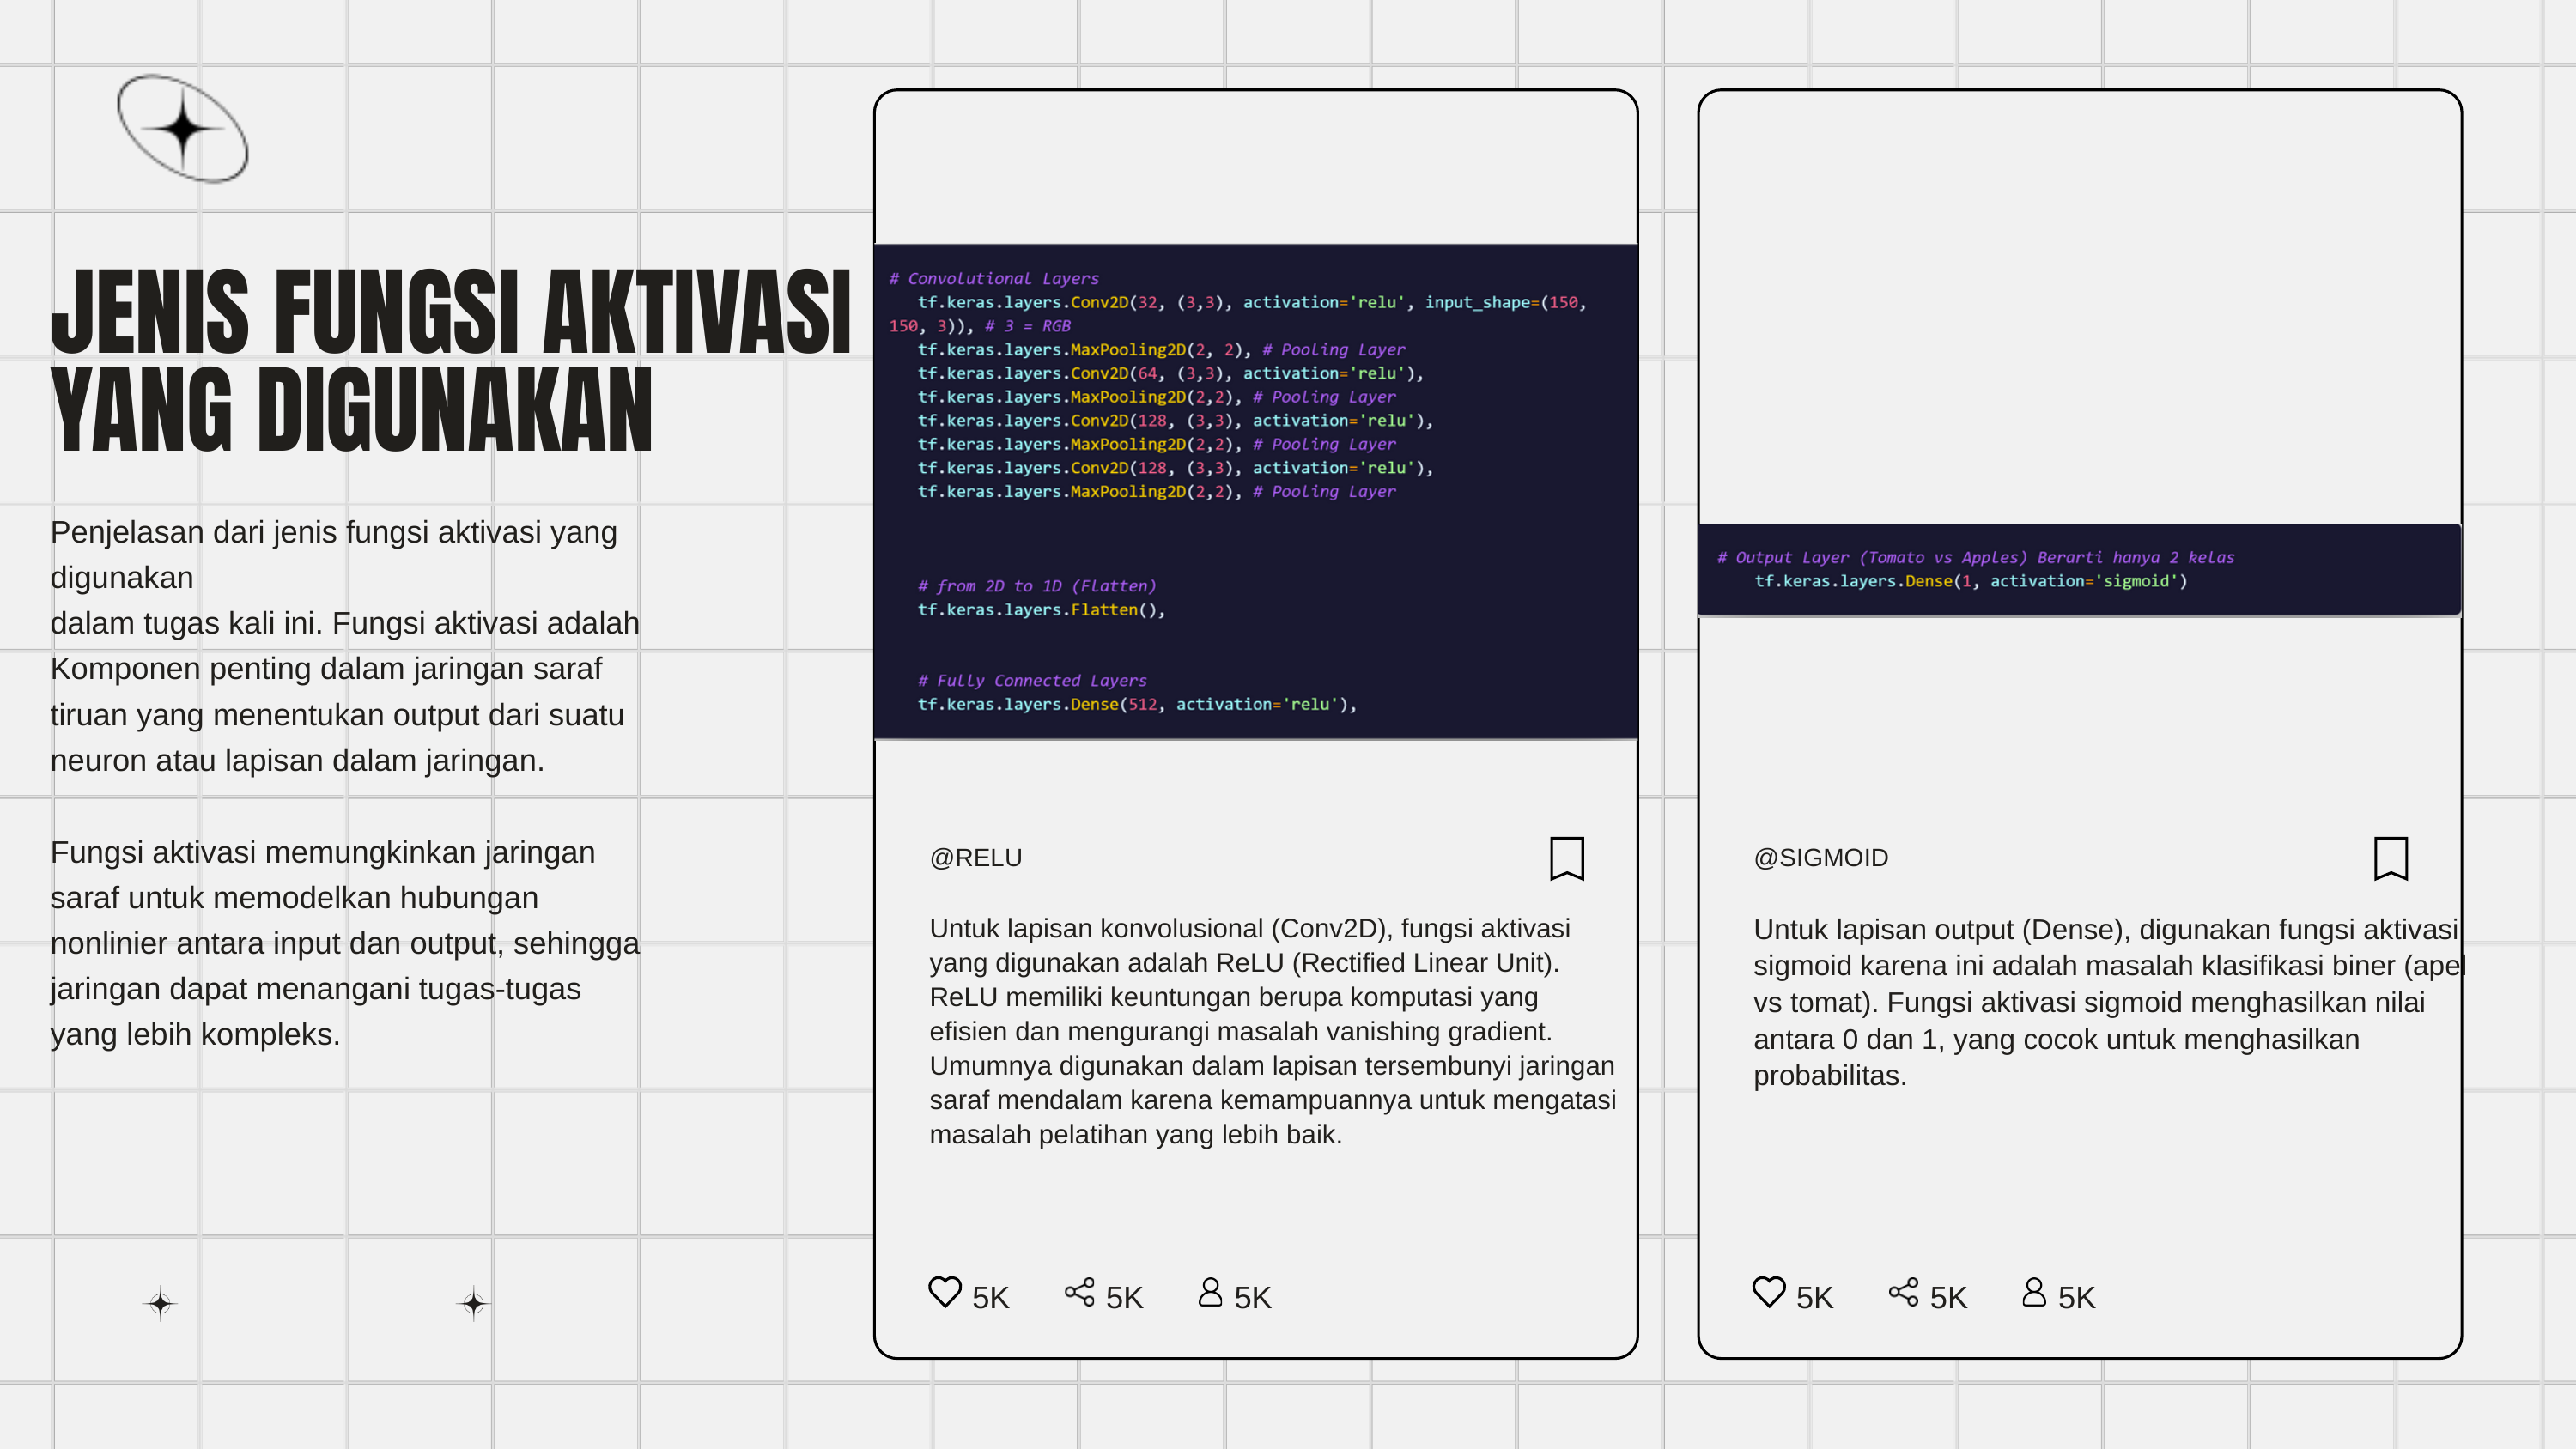

JENIS FUNGSI AKTIVASI YANG DIGUNAKAN
Penjelasan dari jenis fungsi aktivasi yang digunakan
dalam tugas kali ini. Fungsi aktivasi adalah Komponen penting dalam jaringan saraf tiruan yang menentukan output dari suatu neuron atau lapisan dalam jaringan.

Fungsi aktivasi memungkinkan jaringan saraf untuk memodelkan hubungan nonlinier antara input dan output, sehingga jaringan dapat menangani tugas-tugas yang lebih kompleks.

@RELU
@SIGMOID
Untuk lapisan konvolusional (Conv2D), fungsi aktivasi yang digunakan adalah ReLU (Rectified Linear Unit). ReLU memiliki keuntungan berupa komputasi yang efisien dan mengurangi masalah vanishing gradient. Umumnya digunakan dalam lapisan tersembunyi jaringan saraf mendalam karena kemampuannya untuk mengatasi masalah pelatihan yang lebih baik.
Untuk lapisan output (Dense), digunakan fungsi aktivasi sigmoid karena ini adalah masalah klasifikasi biner (apel vs tomat). Fungsi aktivasi sigmoid menghasilkan nilai antara 0 dan 1, yang cocok untuk menghasilkan probabilitas.
5K
5K
5K

5K
5K
5K